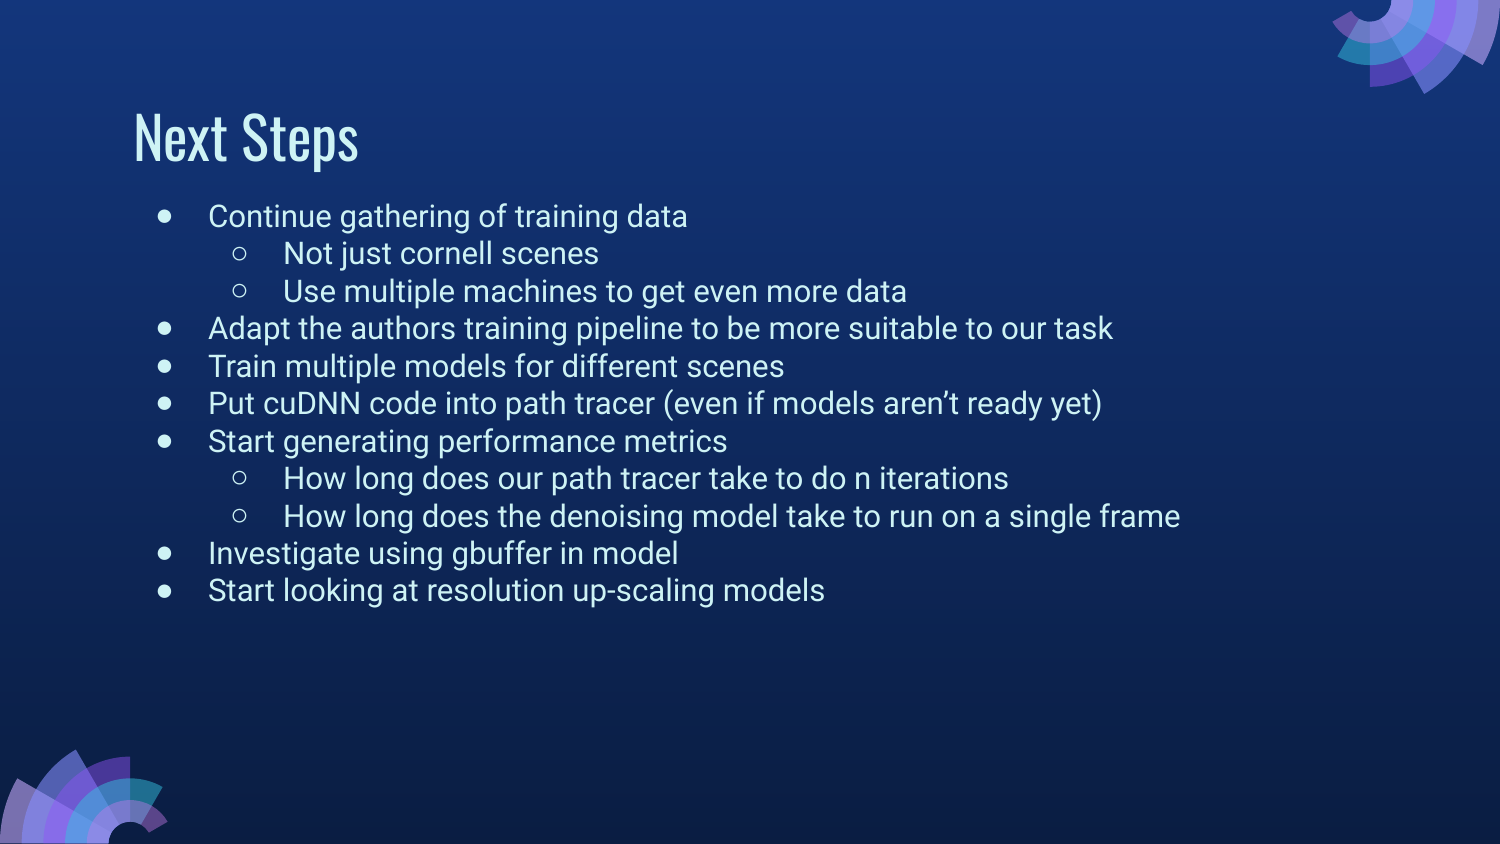

# Next Steps
Continue gathering of training data
Not just cornell scenes
Use multiple machines to get even more data
Adapt the authors training pipeline to be more suitable to our task
Train multiple models for different scenes
Put cuDNN code into path tracer (even if models aren’t ready yet)
Start generating performance metrics
How long does our path tracer take to do n iterations
How long does the denoising model take to run on a single frame
Investigate using gbuffer in model
Start looking at resolution up-scaling models